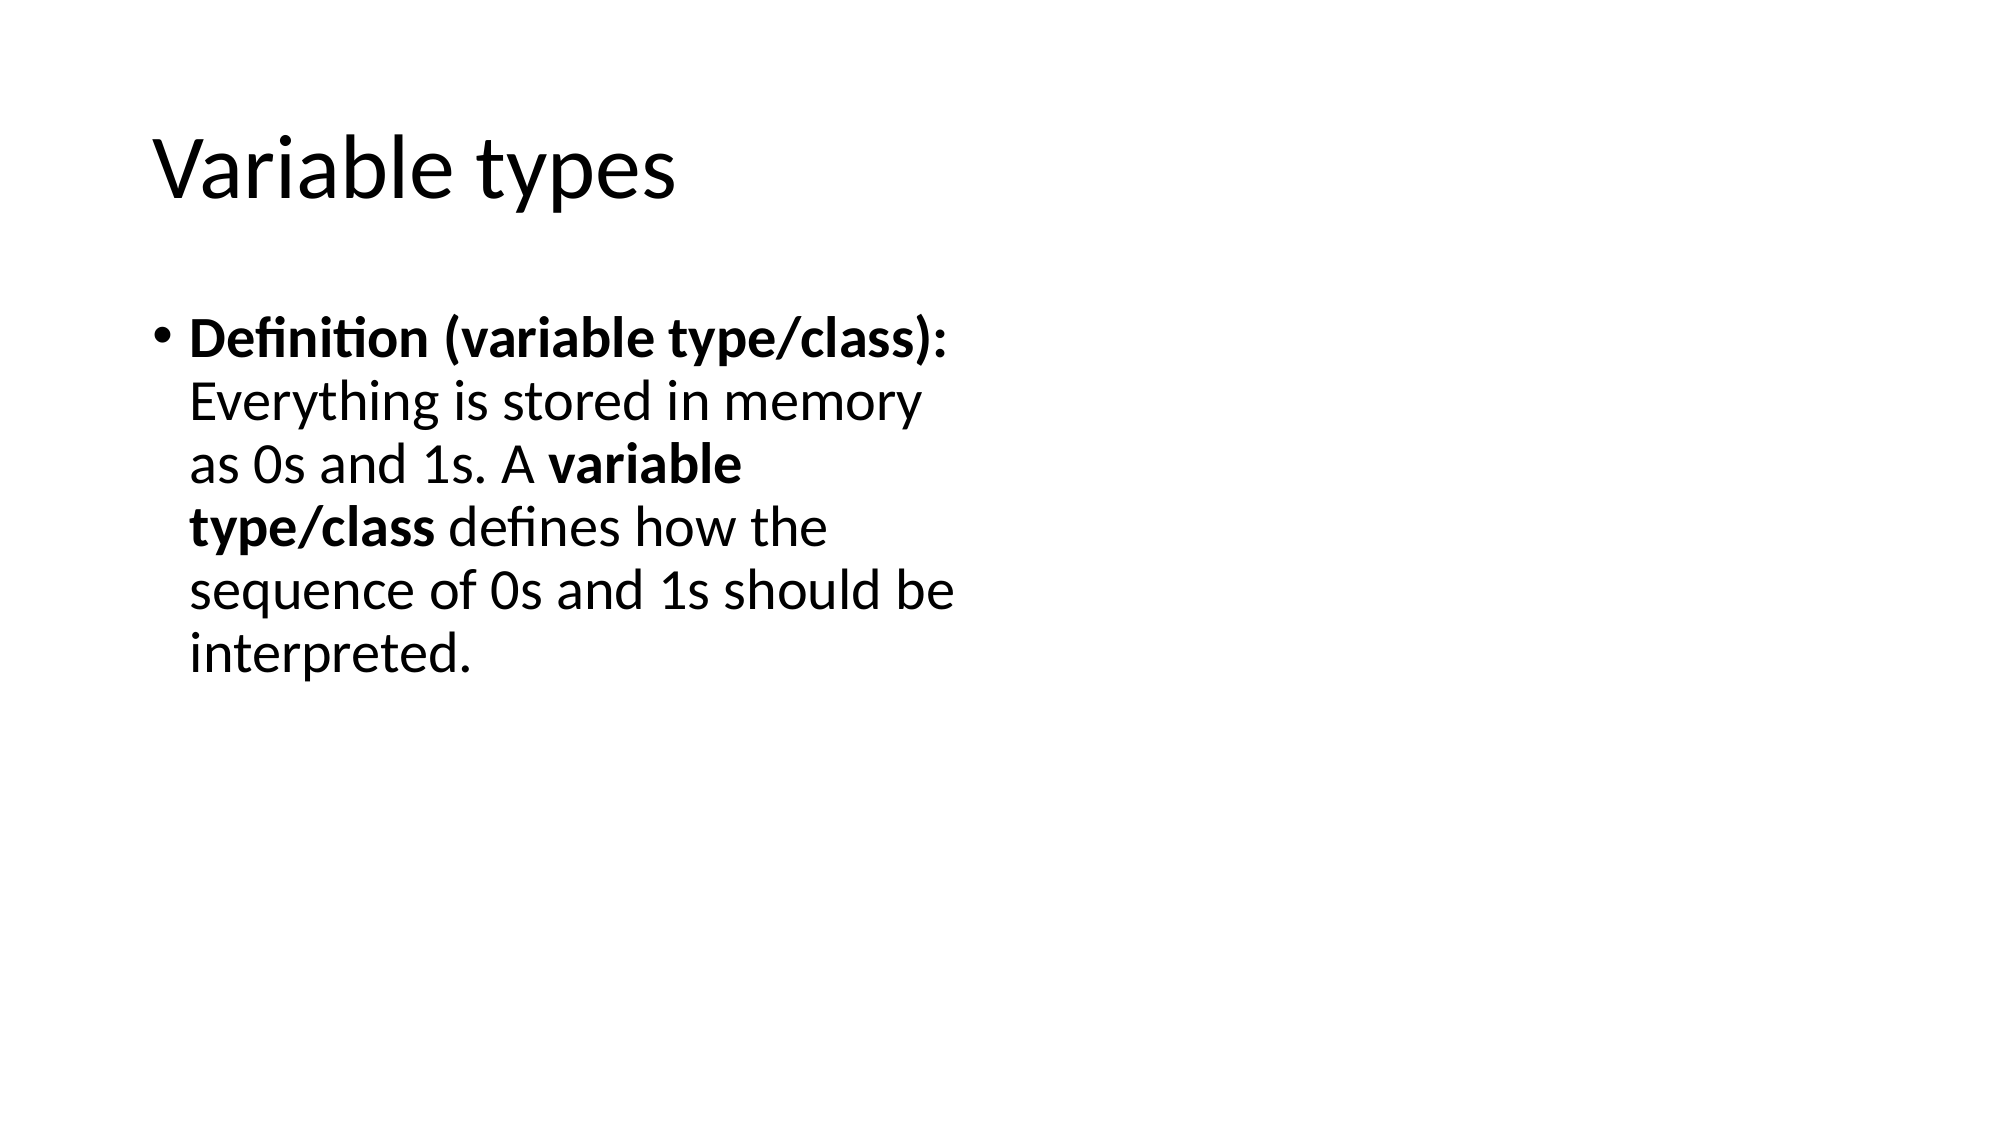

# Variable types
Definition (variable type/class): Everything is stored in memory as 0s and 1s. A variable type/class defines how the sequence of 0s and 1s should be interpreted.